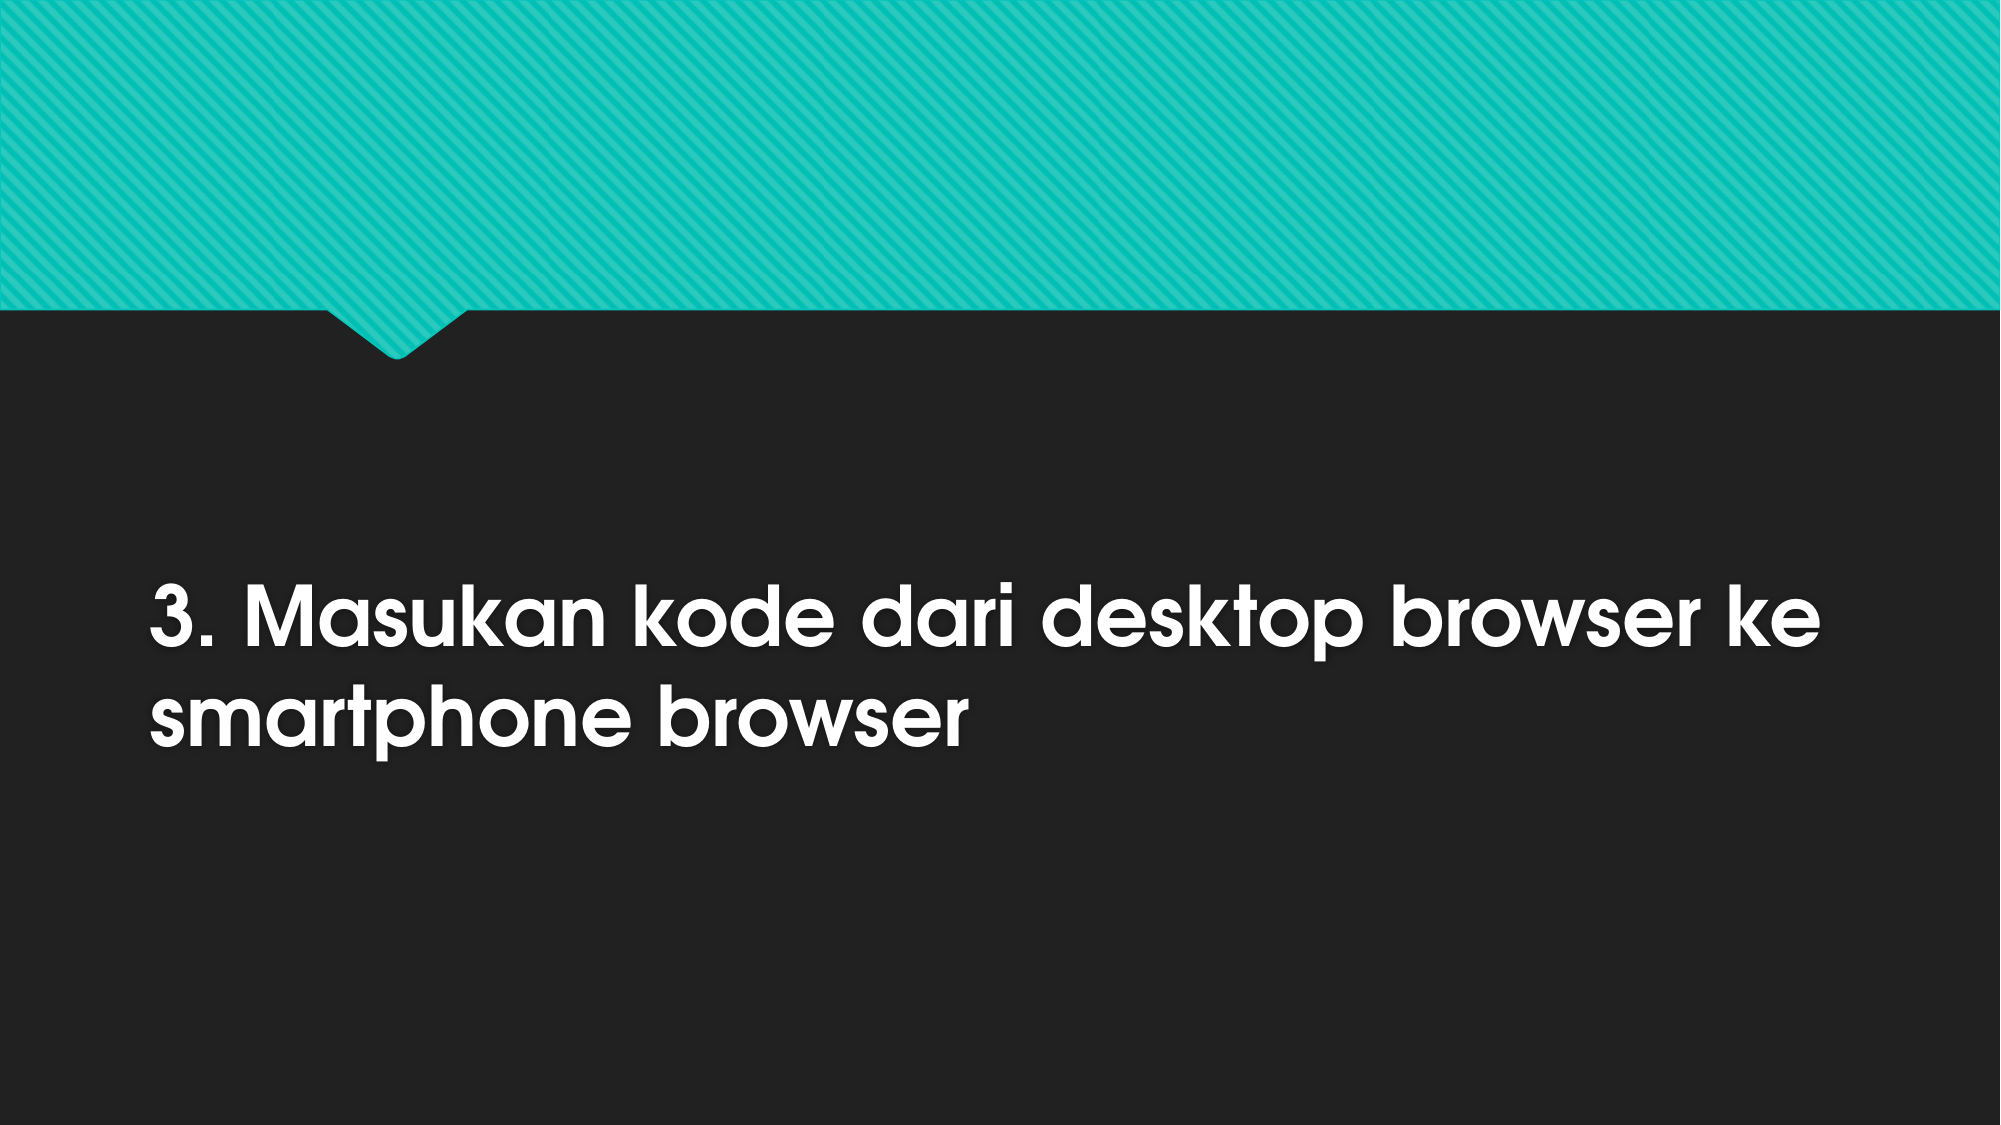

#
3. Masukan kode dari desktop browser ke smartphone browser